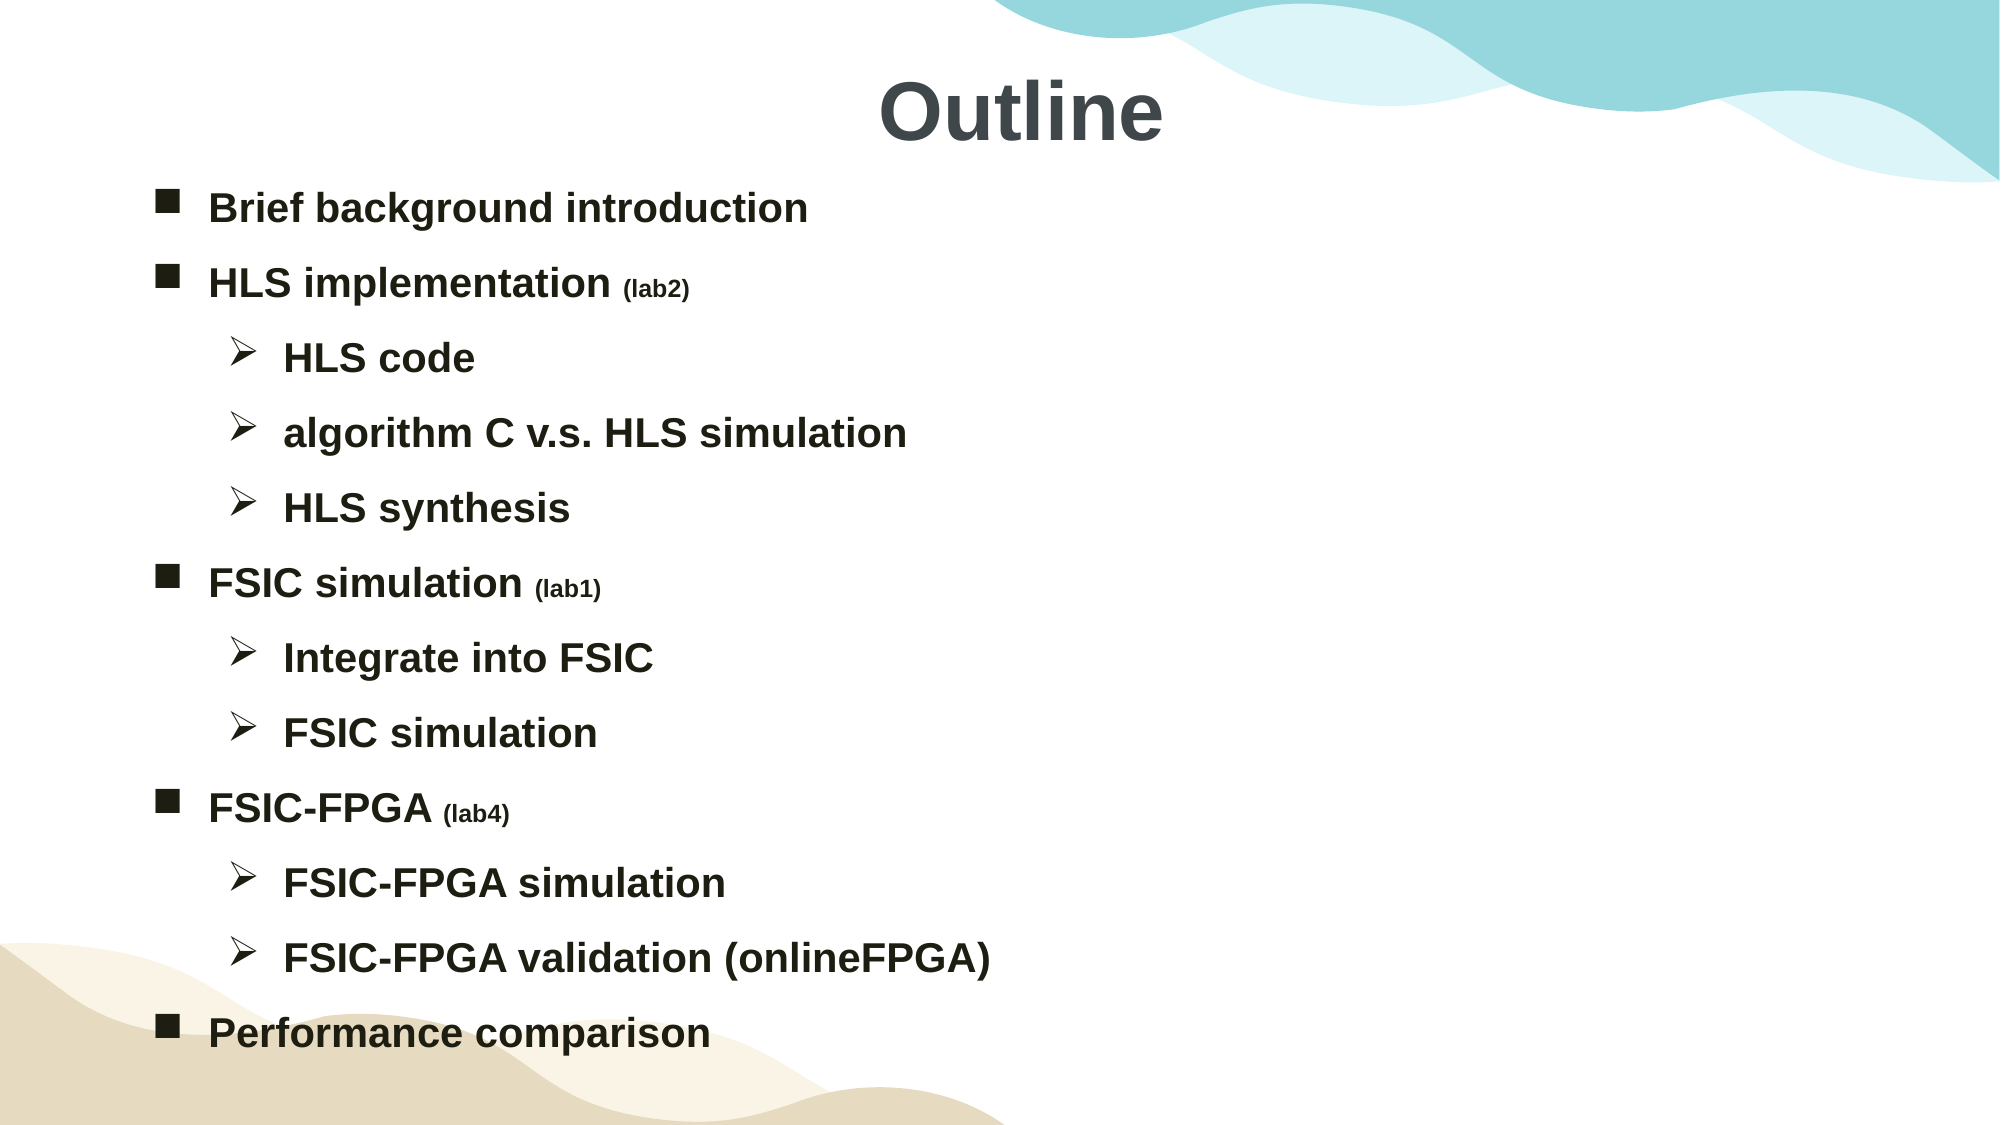

Outline
Brief background introduction
HLS implementation (lab2)
HLS code
algorithm C v.s. HLS simulation
HLS synthesis
FSIC simulation (lab1)
Integrate into FSIC
FSIC simulation
FSIC-FPGA (lab4)
FSIC-FPGA simulation
FSIC-FPGA validation (onlineFPGA)
Performance comparison